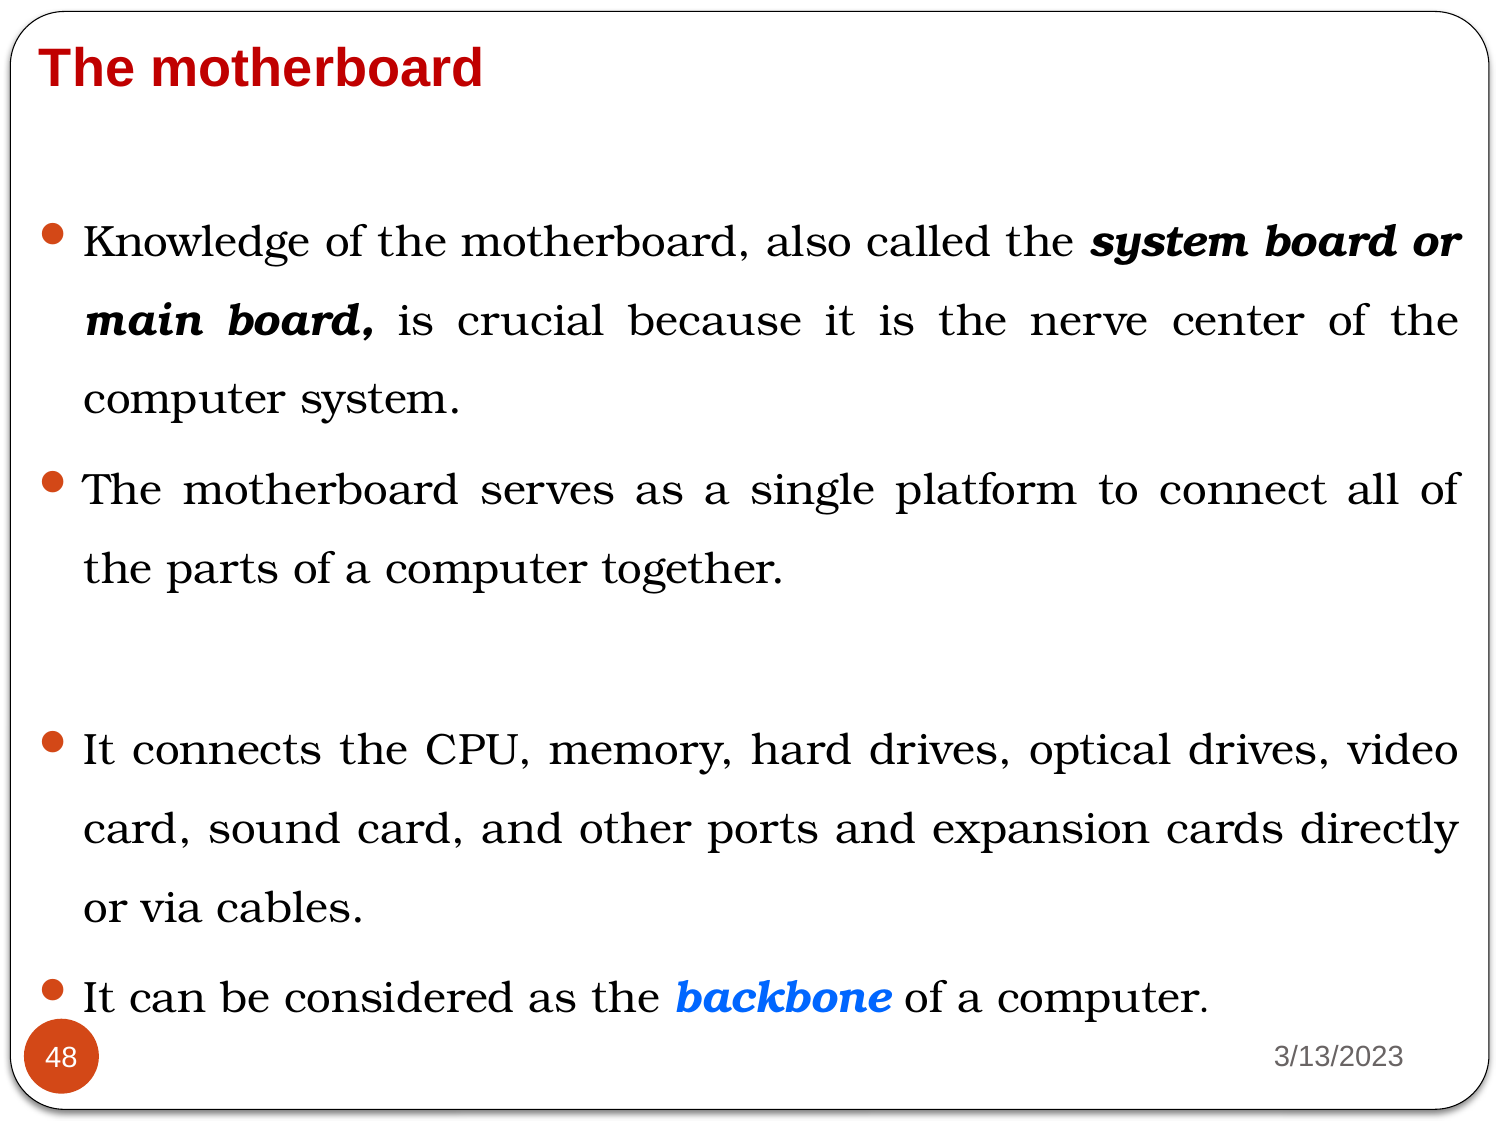

The motherboard

Knowledge of the motherboard, also called the system board or main board, is crucial because it is the nerve center of the computer system.
The motherboard serves as a single platform to connect all of the parts of a computer together.

It connects the CPU, memory, hard drives, optical drives, video card, sound card, and other ports and expansion cards directly or via cables.
It can be considered as the backbone of a computer.
3/13/2023
48